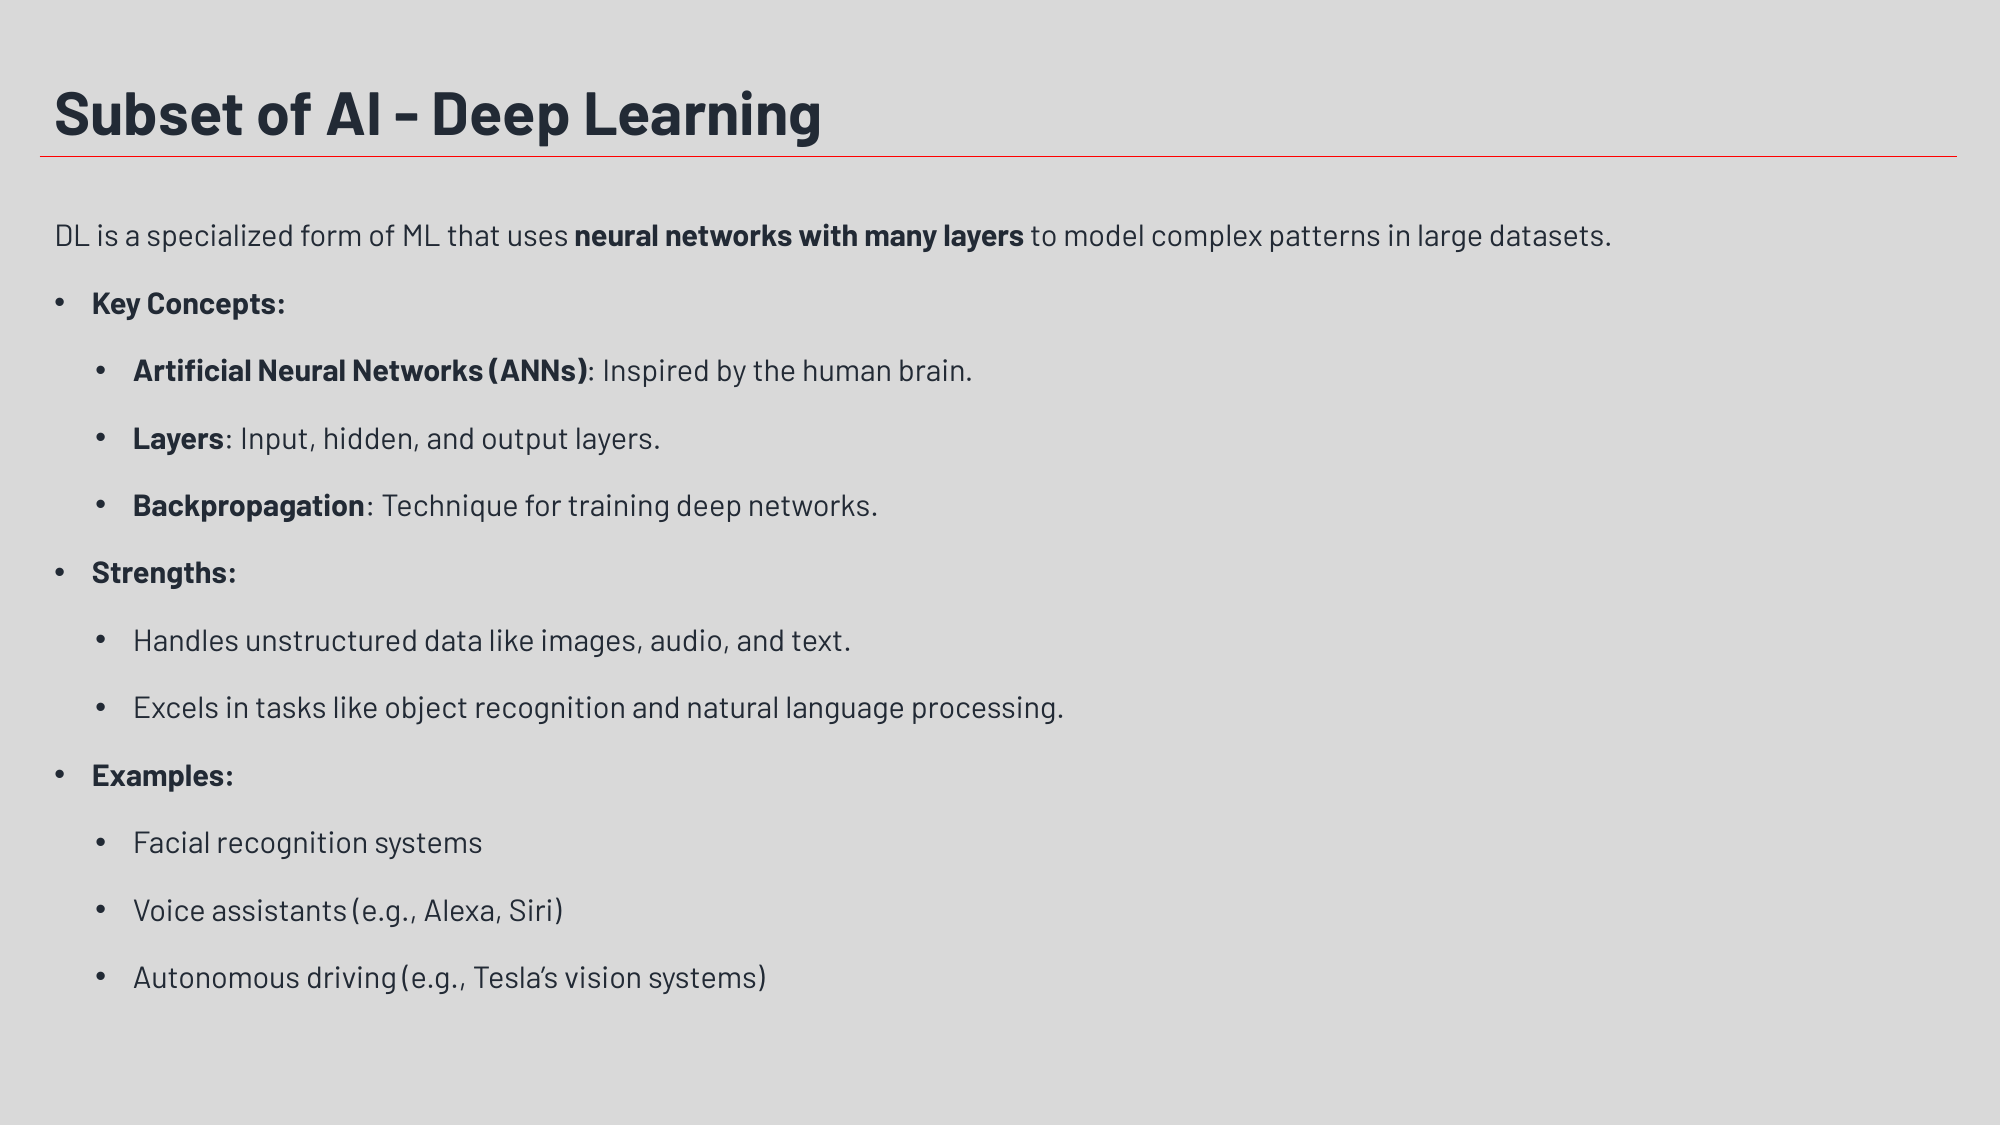

Subset of AI - Deep Learning
DL is a specialized form of ML that uses neural networks with many layers to model complex patterns in large datasets.
Key Concepts:
Artificial Neural Networks (ANNs): Inspired by the human brain.
Layers: Input, hidden, and output layers.
Backpropagation: Technique for training deep networks.
Strengths:
Handles unstructured data like images, audio, and text.
Excels in tasks like object recognition and natural language processing.
Examples:
Facial recognition systems
Voice assistants (e.g., Alexa, Siri)
Autonomous driving (e.g., Tesla’s vision systems)